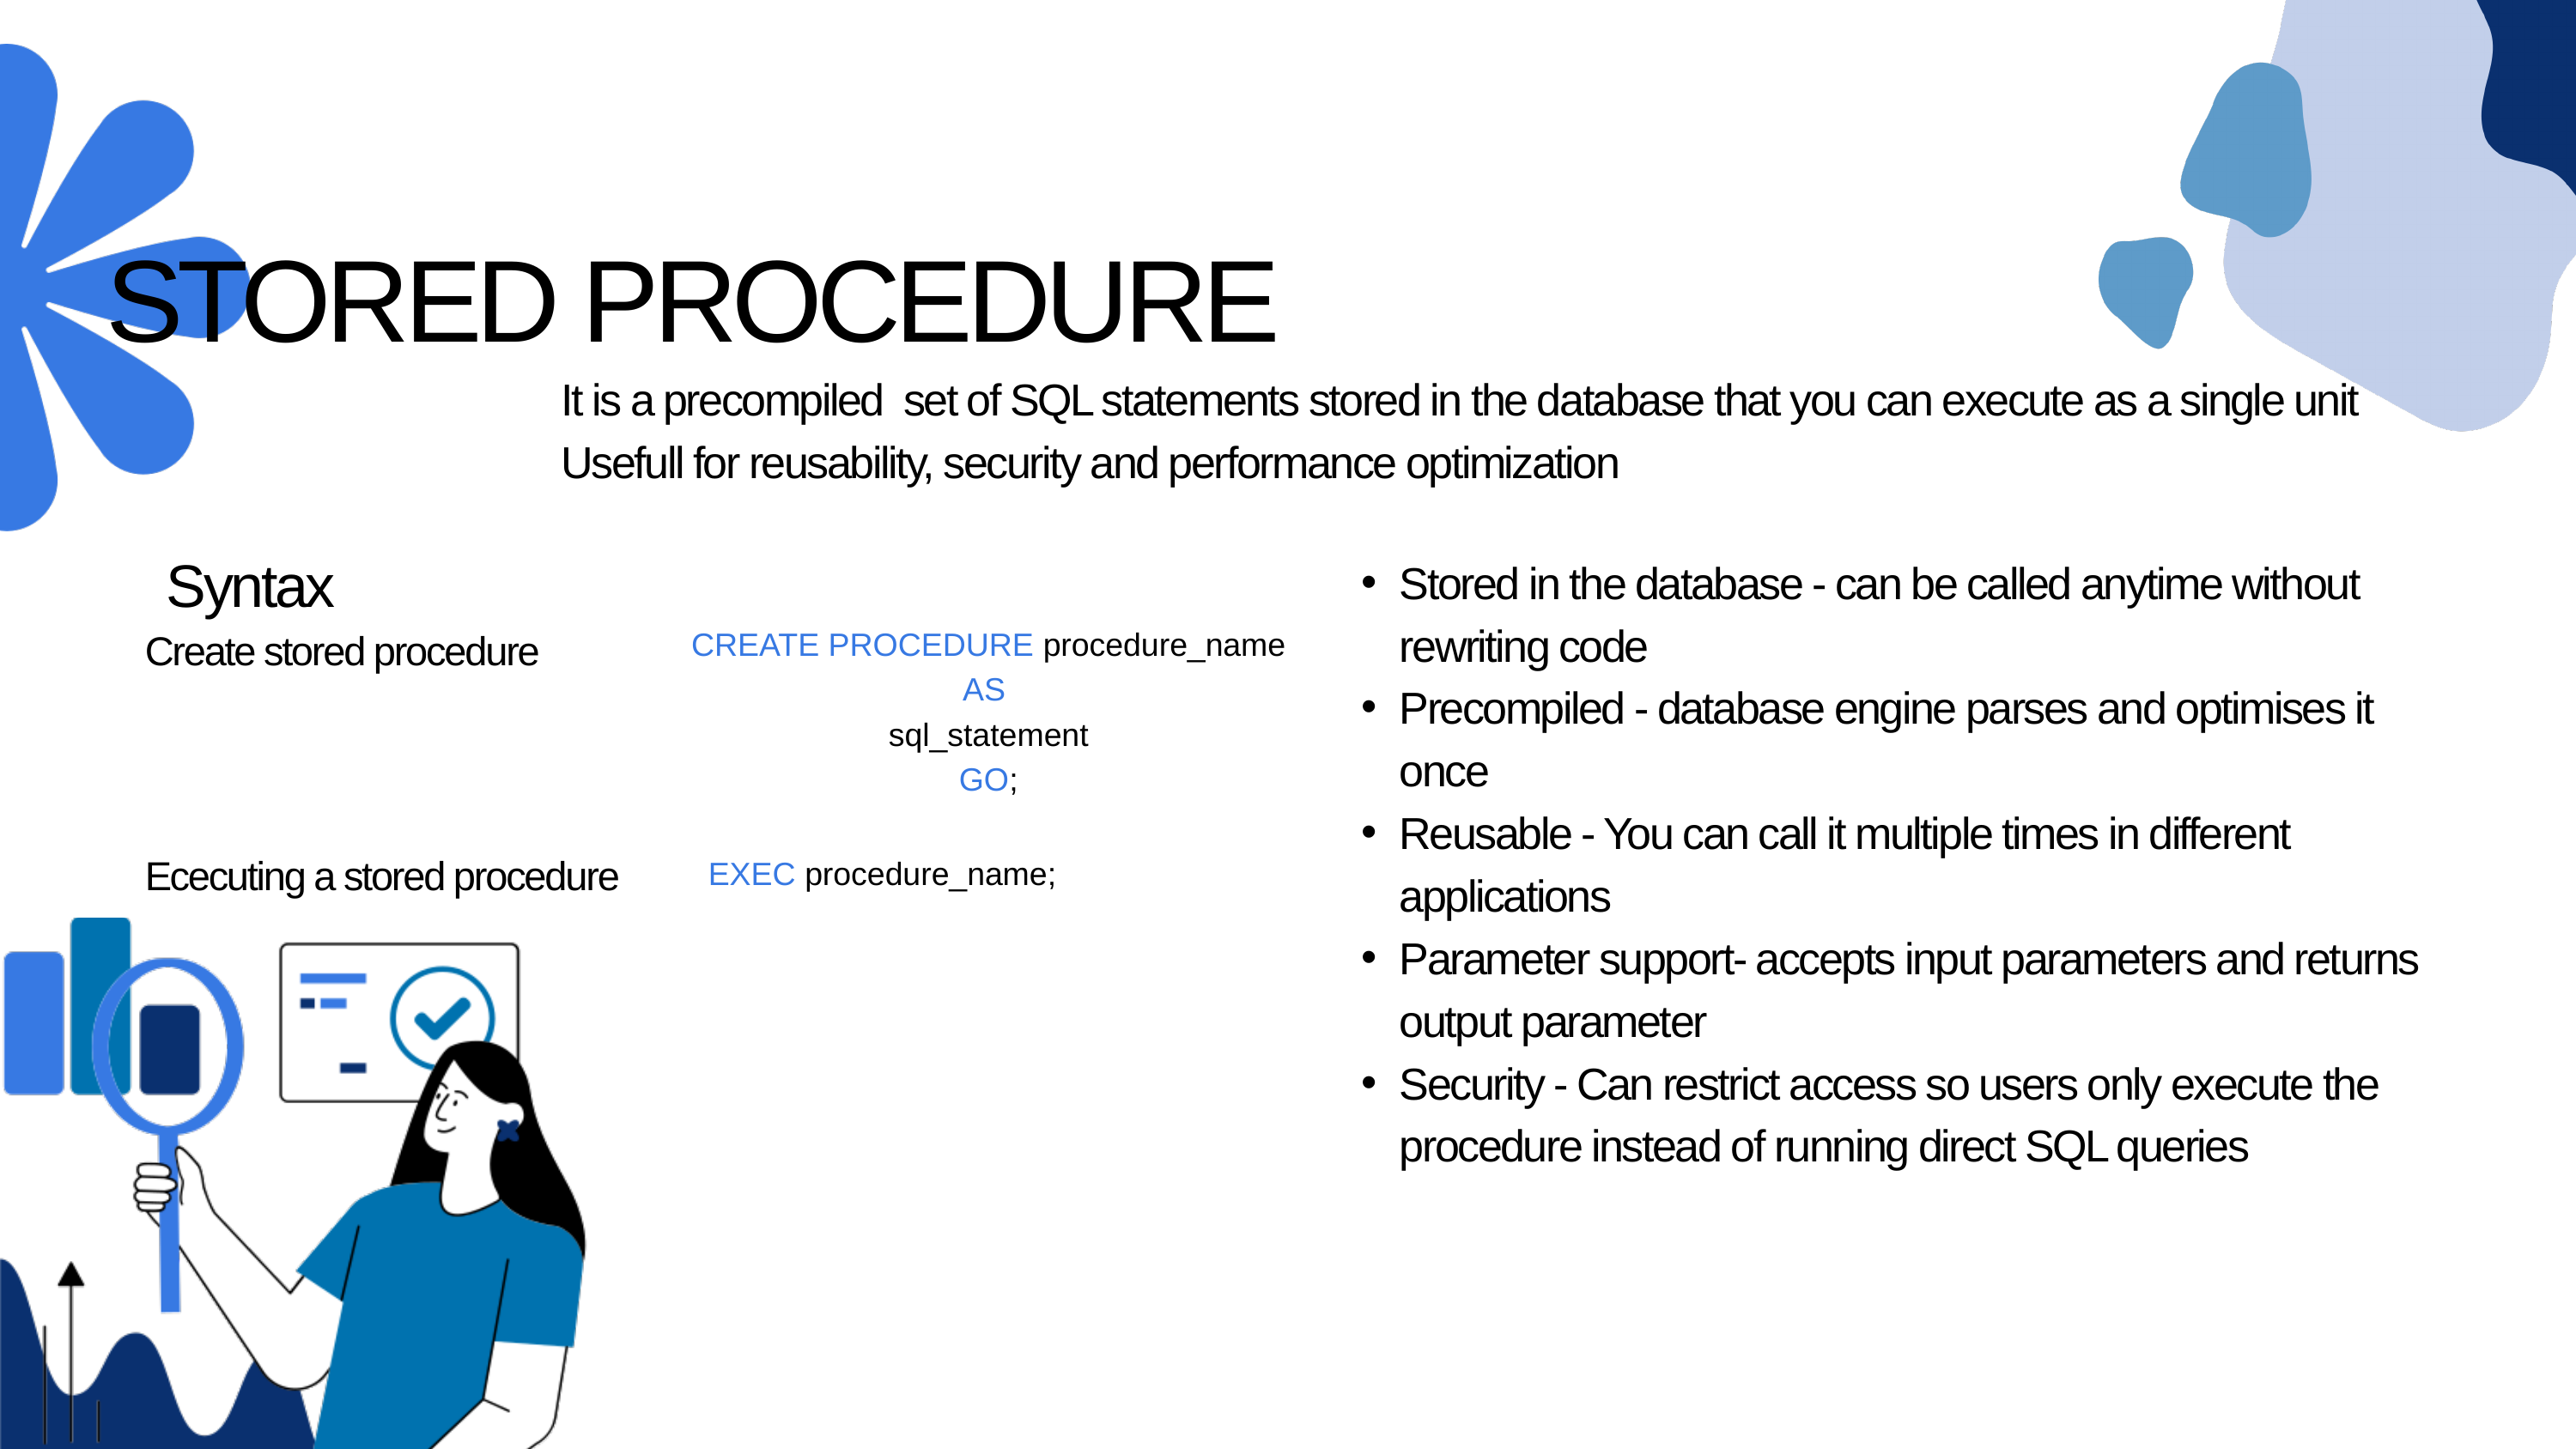

STORED PROCEDURE
It is a precompiled  set of SQL statements stored in the database that you can execute as a single unit
Usefull for reusability, security and performance optimization
Stored in the database - can be called anytime without rewriting code
Precompiled - database engine parses and optimises it once
Reusable - You can call it multiple times in different applications
Parameter support- accepts input parameters and returns output parameter
Security - Can restrict access so users only execute the procedure instead of running direct SQL queries
Syntax
Create stored procedure
CREATE PROCEDURE procedure_name
AS
sql_statement
GO;
Ececuting a stored procedure
EXEC procedure_name;